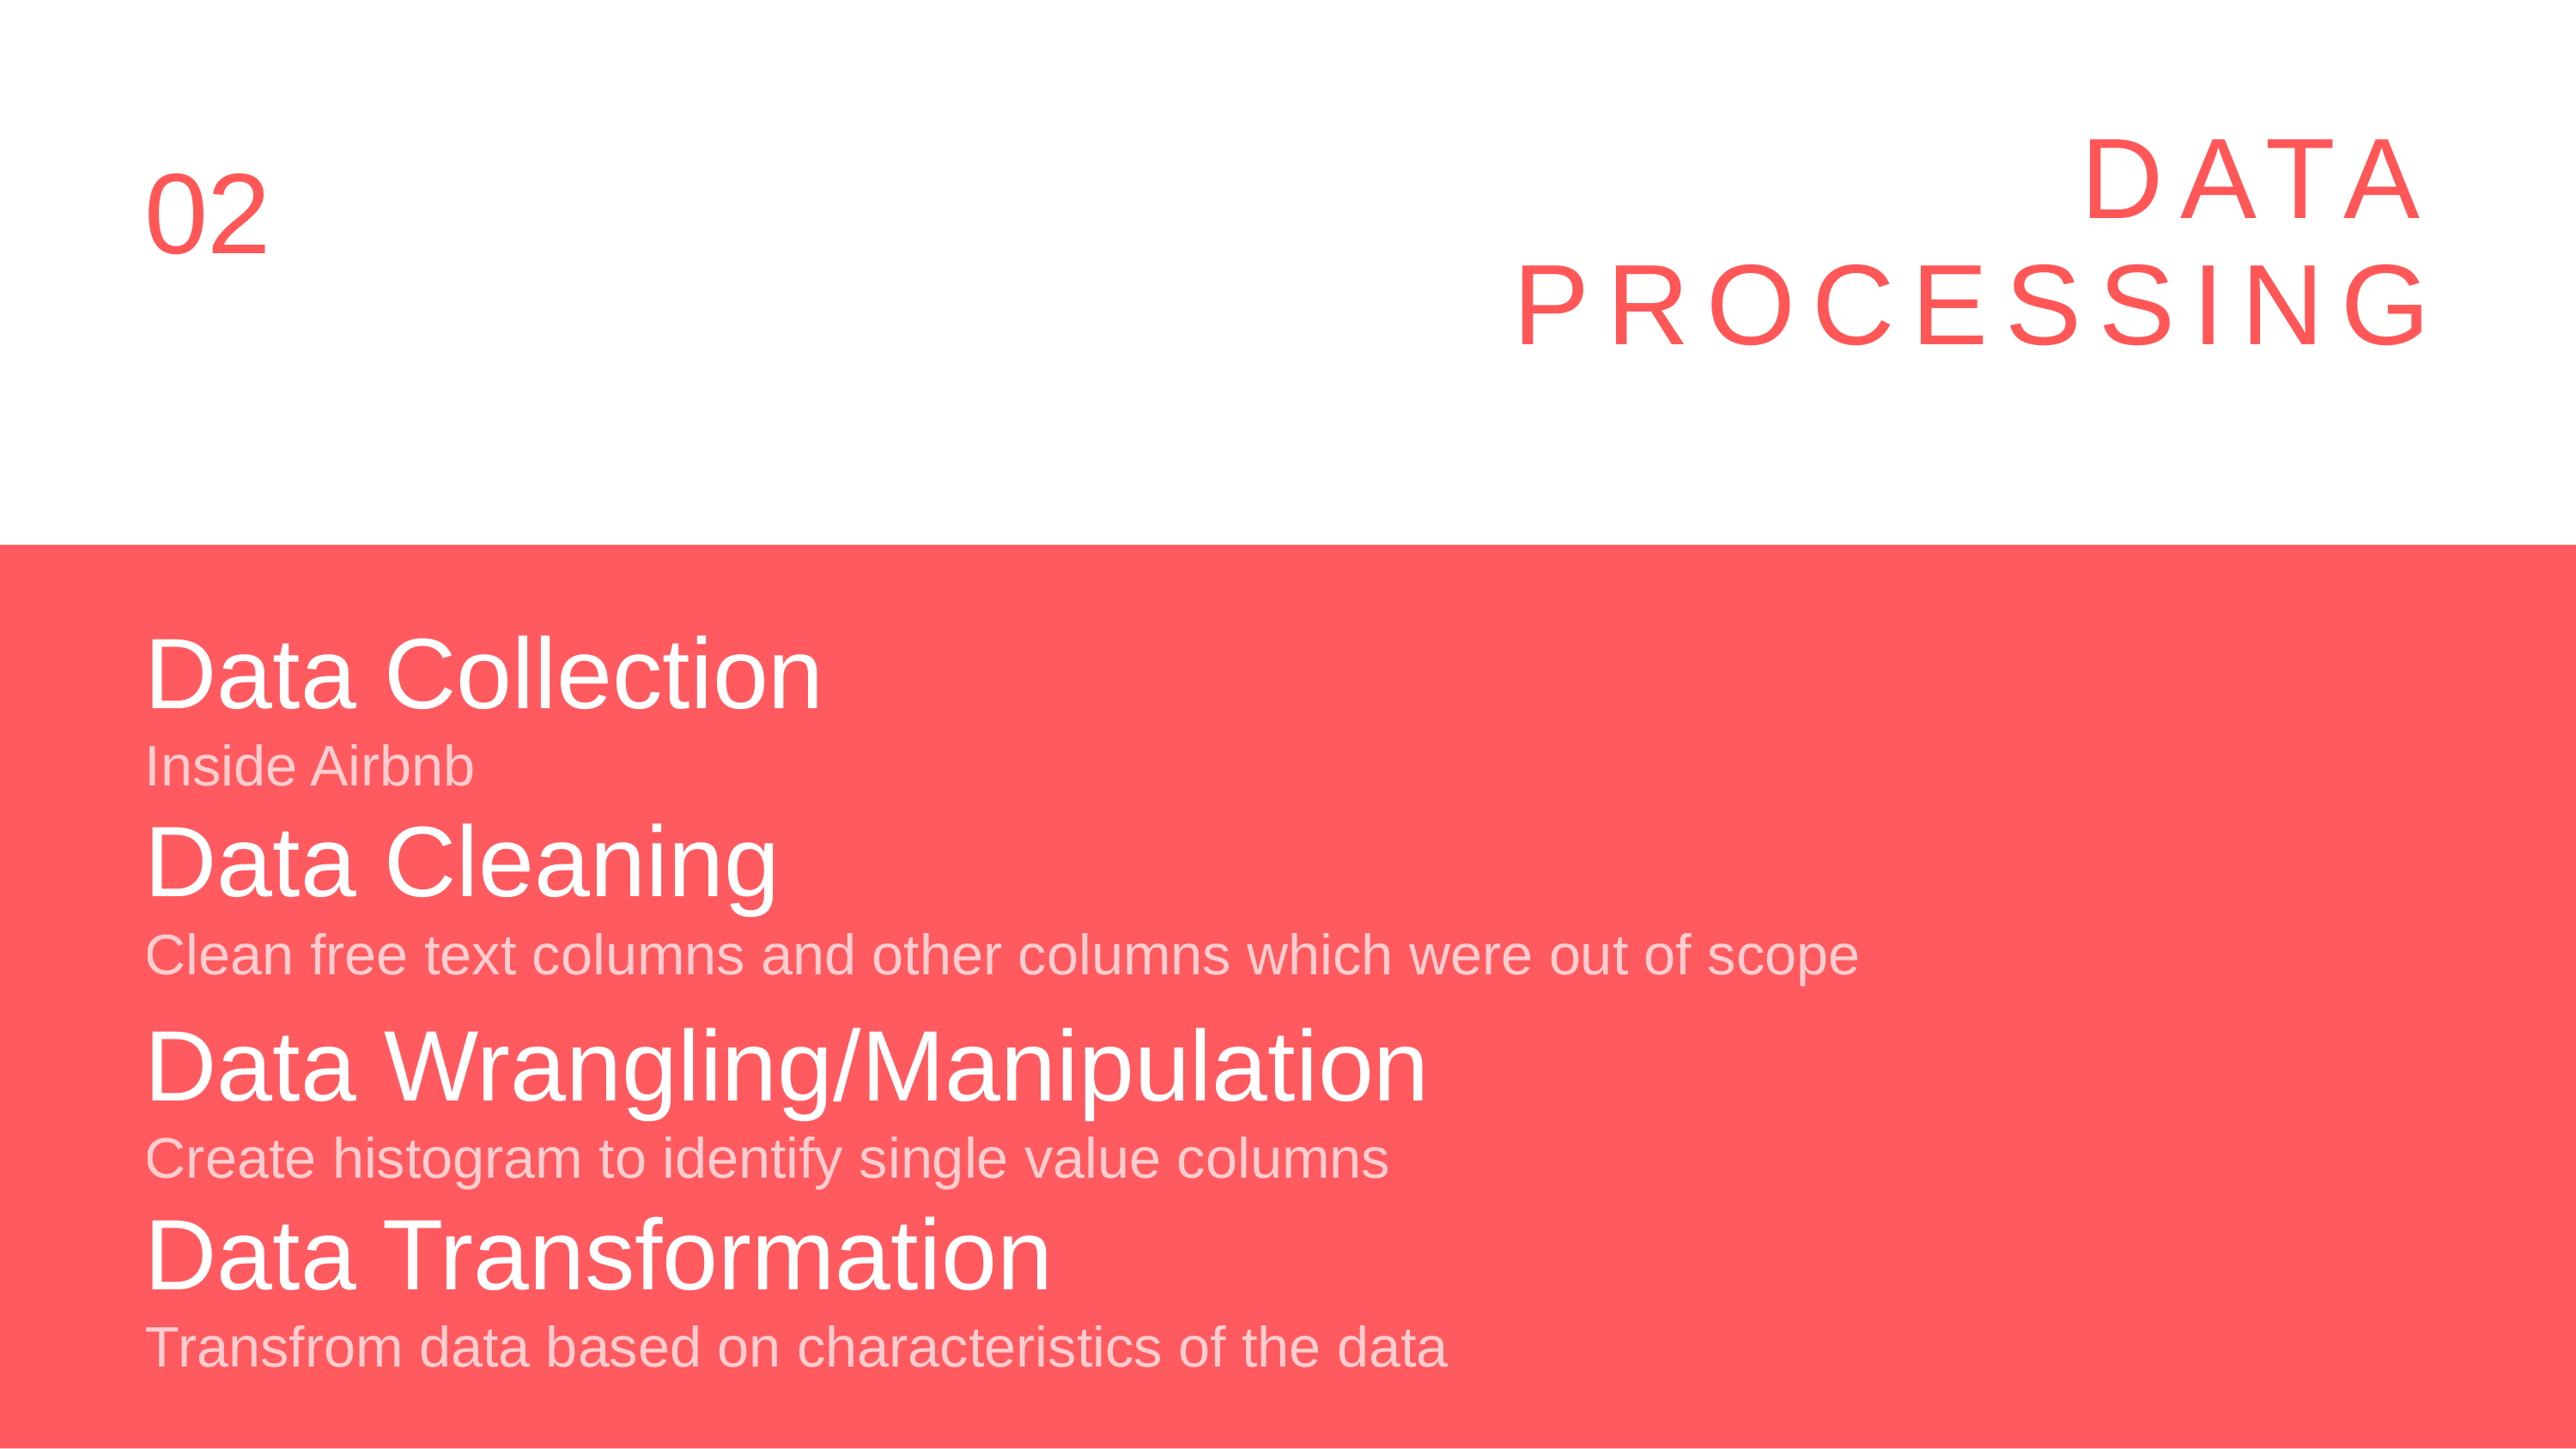

DATA PROCESSING

02

Data Collection
Inside Airbnb
Data Cleaning
Clean free text columns and other columns which were out of scope
Data Wrangling/Manipulation
Create histogram to identify single value columns
Data Transformation
Transfrom data based on characteristics of the data